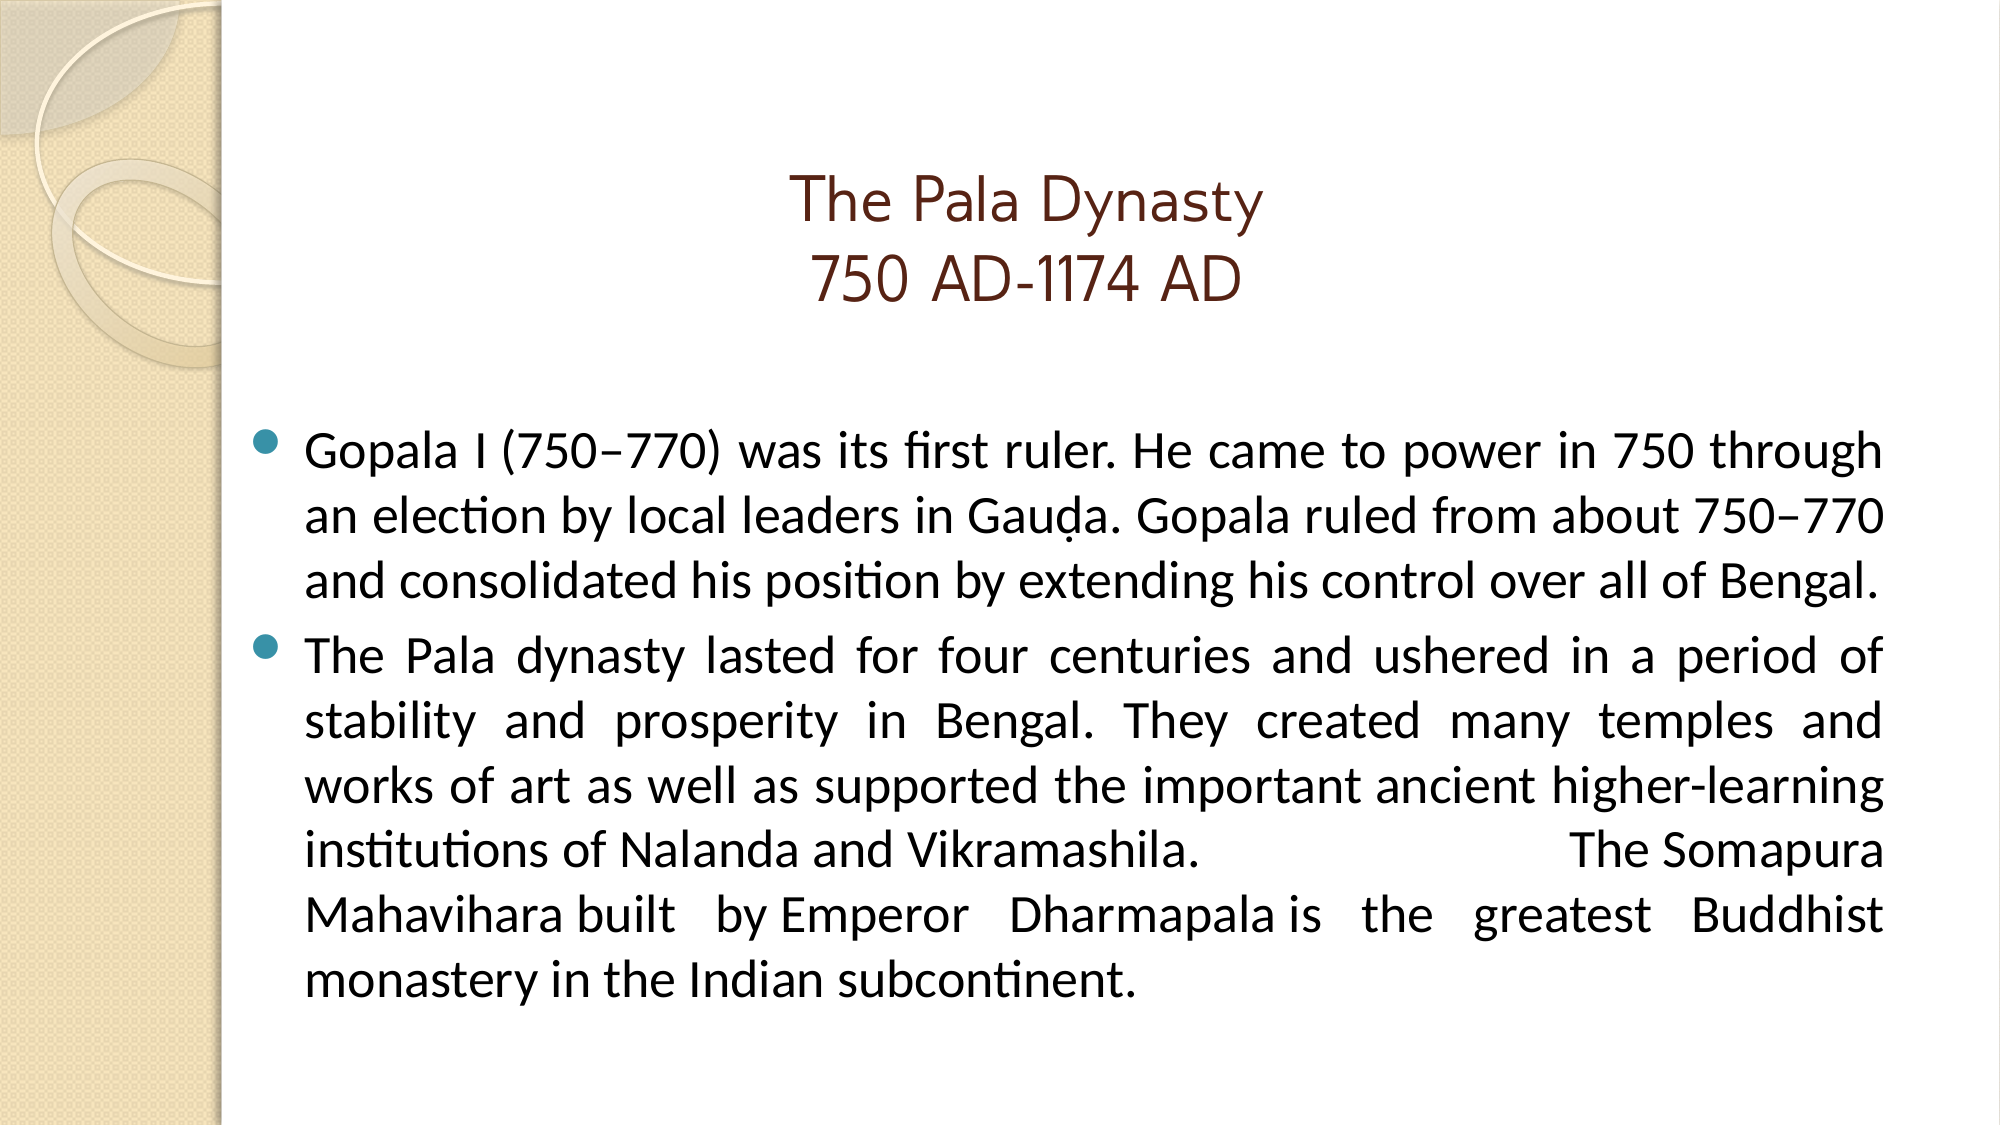

# The Pala Dynasty 750 AD-1174 AD
Gopala I (750–770) was its first ruler. He came to power in 750 through an election by local leaders in Gauḍa. Gopala ruled from about 750–770 and consolidated his position by extending his control over all of Bengal.
The Pala dynasty lasted for four centuries and ushered in a period of stability and prosperity in Bengal. They created many temples and works of art as well as supported the important ancient higher-learning institutions of Nalanda and Vikramashila. The Somapura Mahavihara built by Emperor Dharmapala is the greatest Buddhist monastery in the Indian subcontinent.